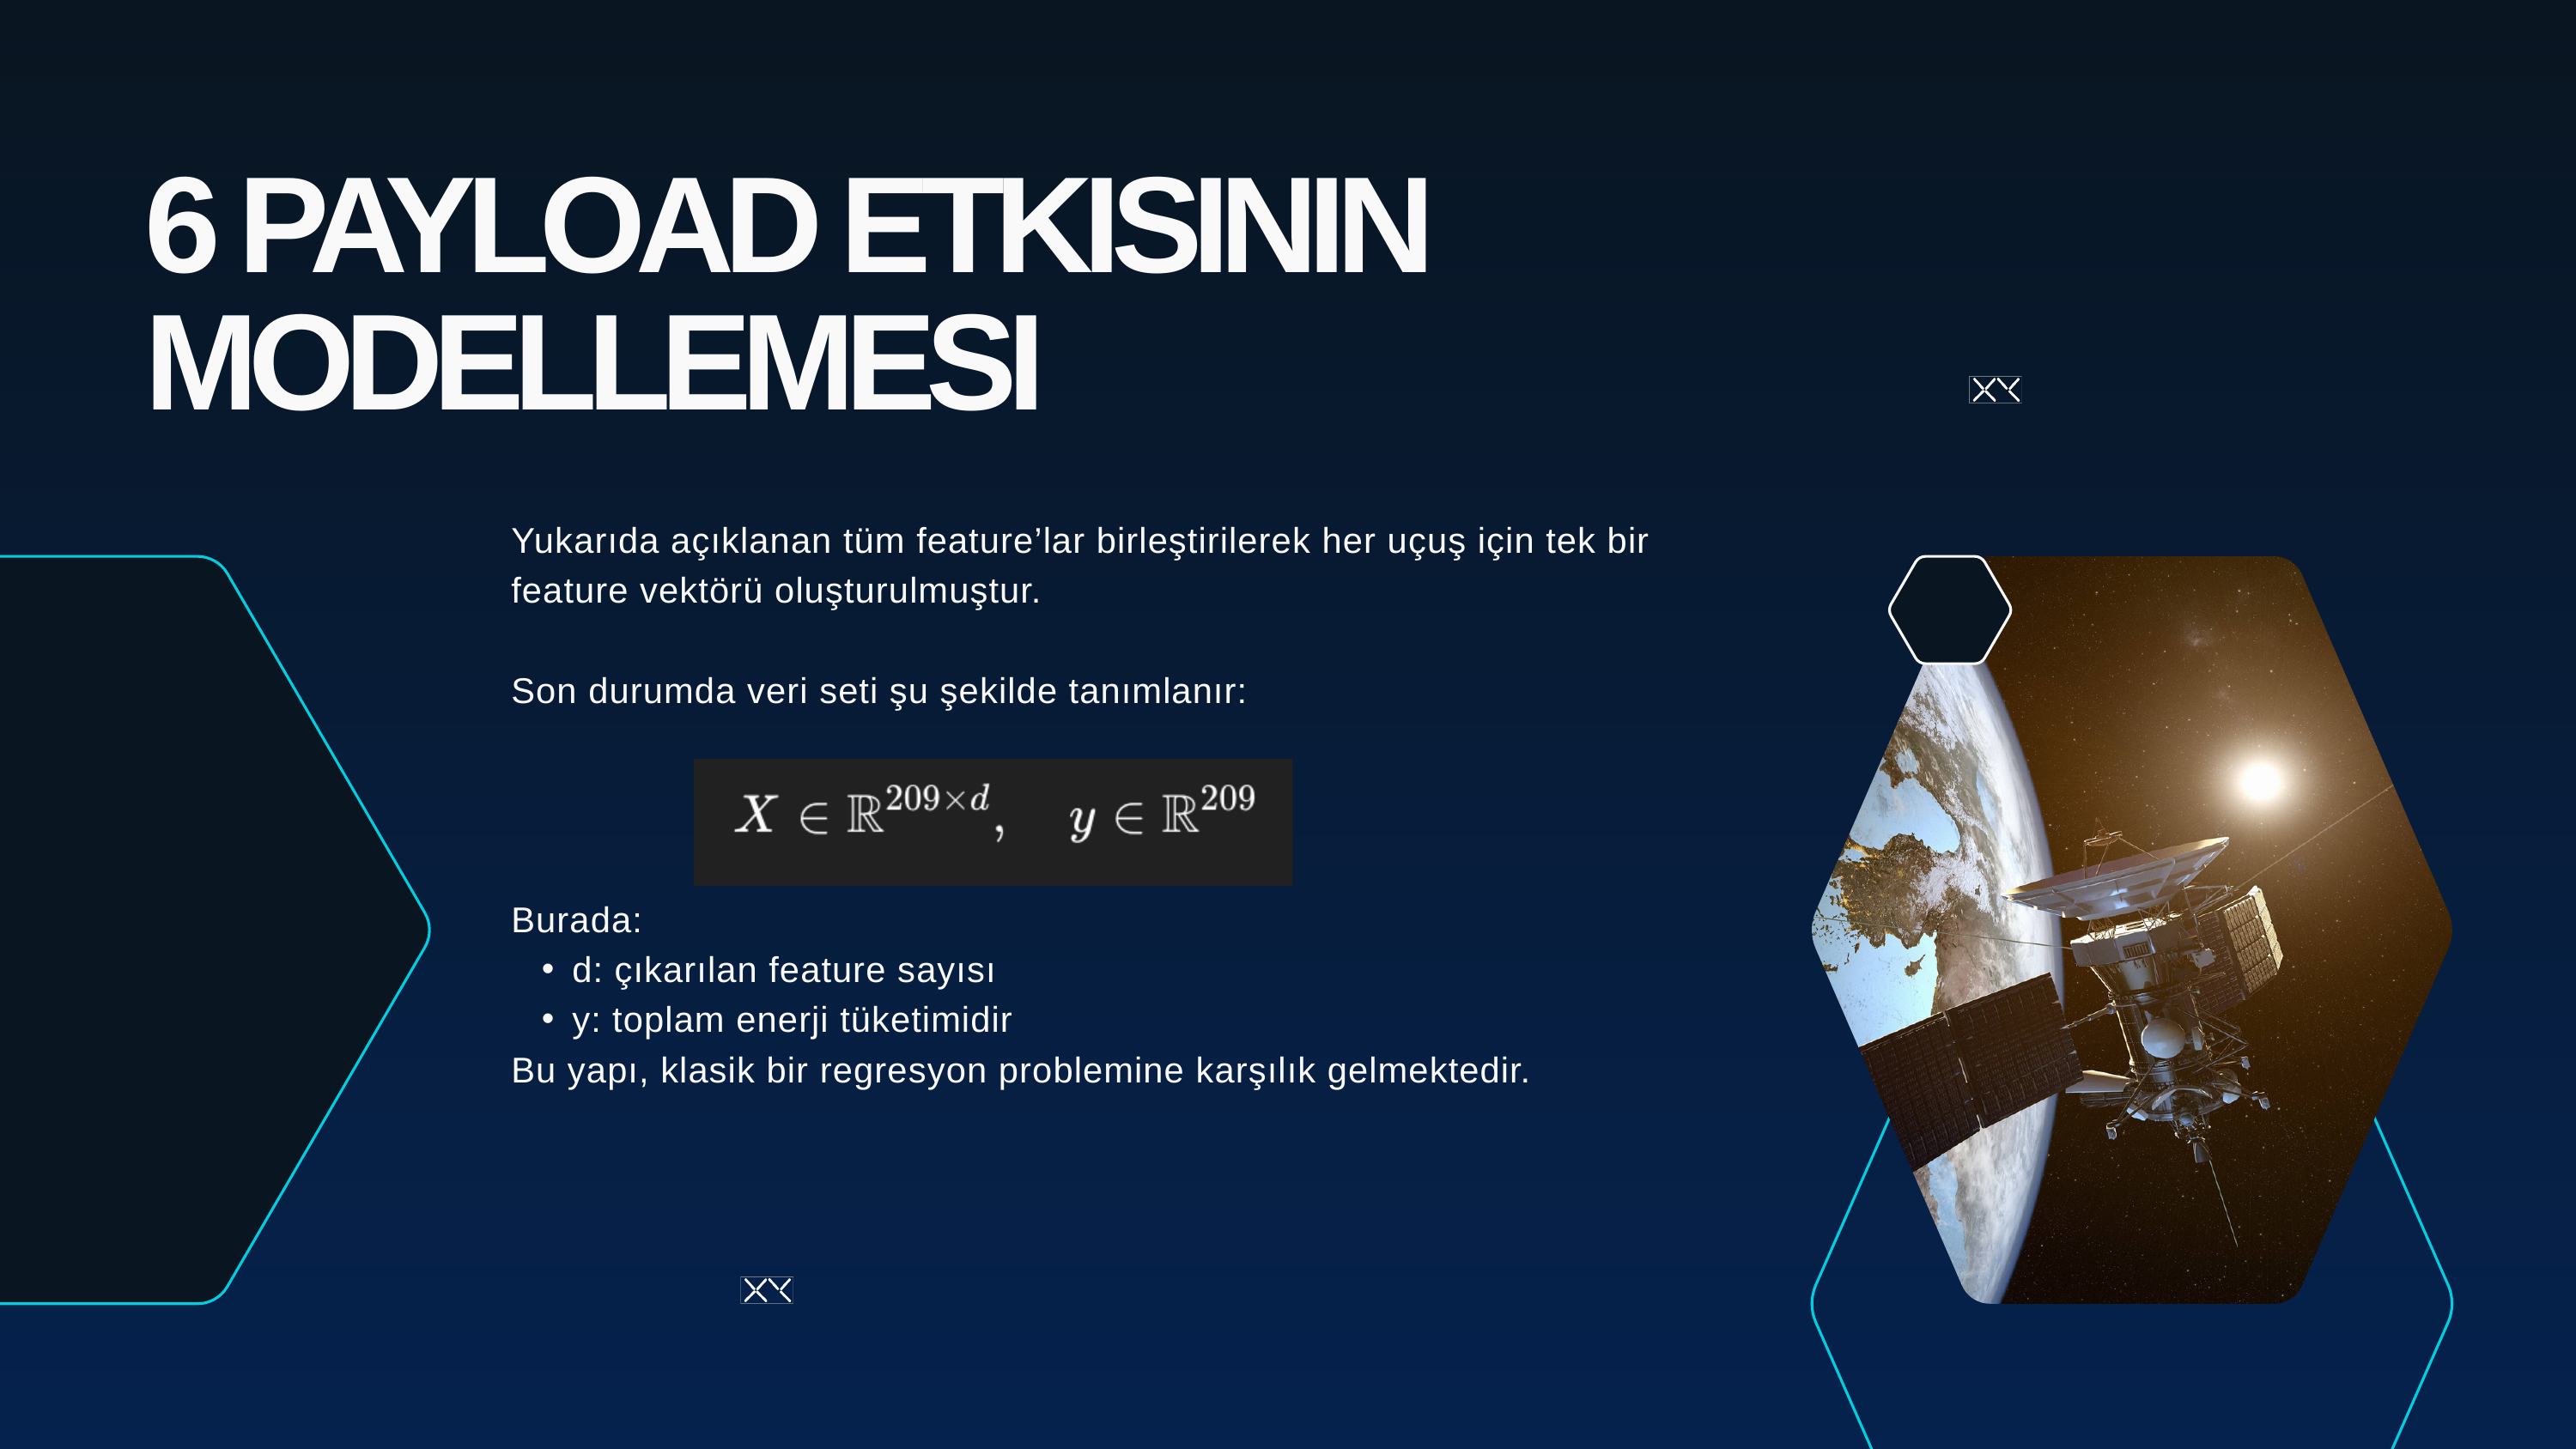

6 PAYLOAD ETKISININ MODELLEMESI

Yukarıda açıklanan tüm feature’lar birleştirilerek her uçuş için tek bir feature vektörü oluşturulmuştur.

Son durumda veri seti şu şekilde tanımlanır:

Burada:
d: çıkarılan feature sayısı
y: toplam enerji tüketimidir
Bu yapı, klasik bir regresyon problemine karşılık gelmektedir.